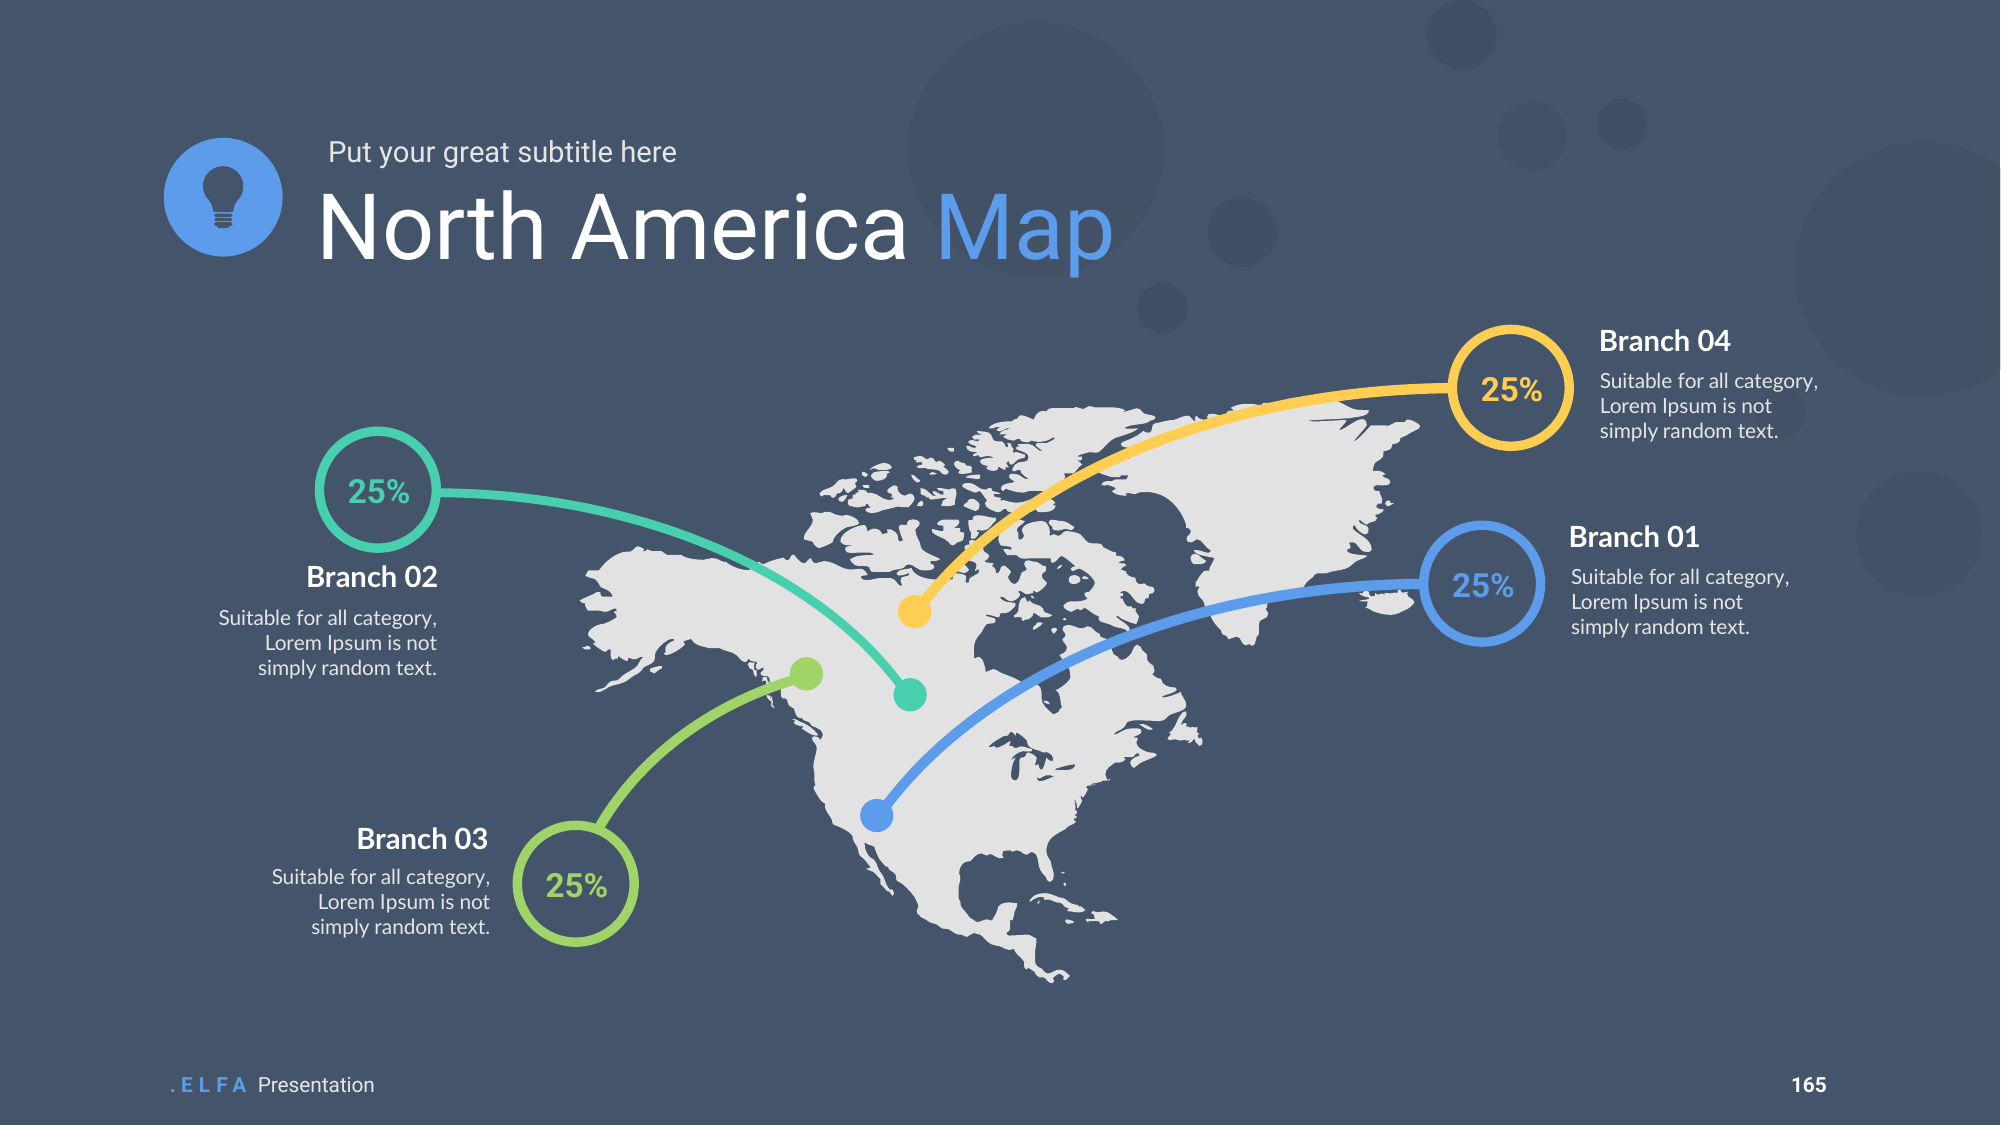

Put your great subtitle here

North America Map

Branch 04

Suitable for all category, Lorem Ipsum is not simply random text.
25%

25%

Branch 01

Branch 02
Suitable for all category, Lorem Ipsum is not simply random text.
25%

Suitable for all category, Lorem Ipsum is not simply random text.

Branch 03

25%
Suitable for all category, Lorem Ipsum is not simply random text.